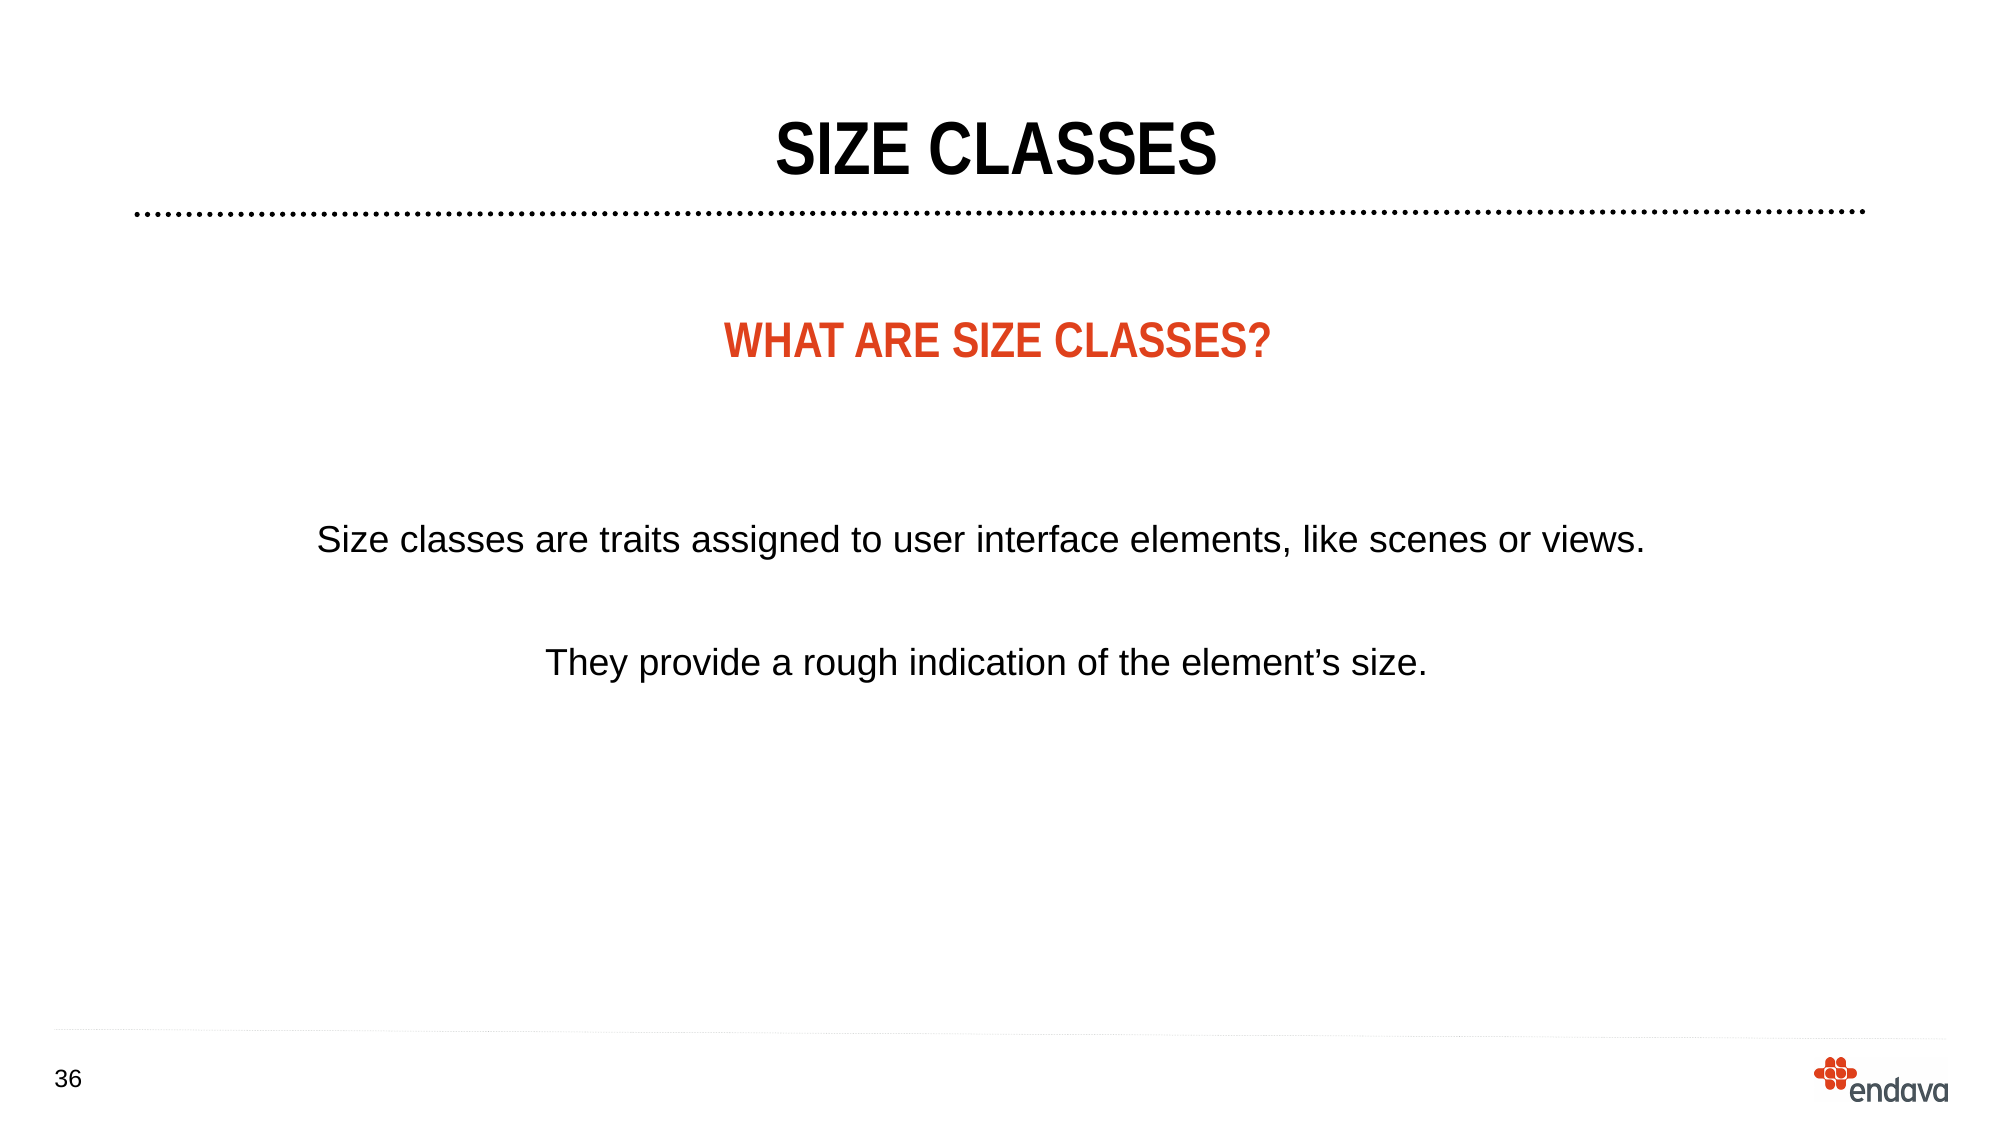

# SIZE CLASSES
What are size classes?
Size classes are traits assigned to user interface elements, like scenes or views.

They provide a rough indication of the element’s size.